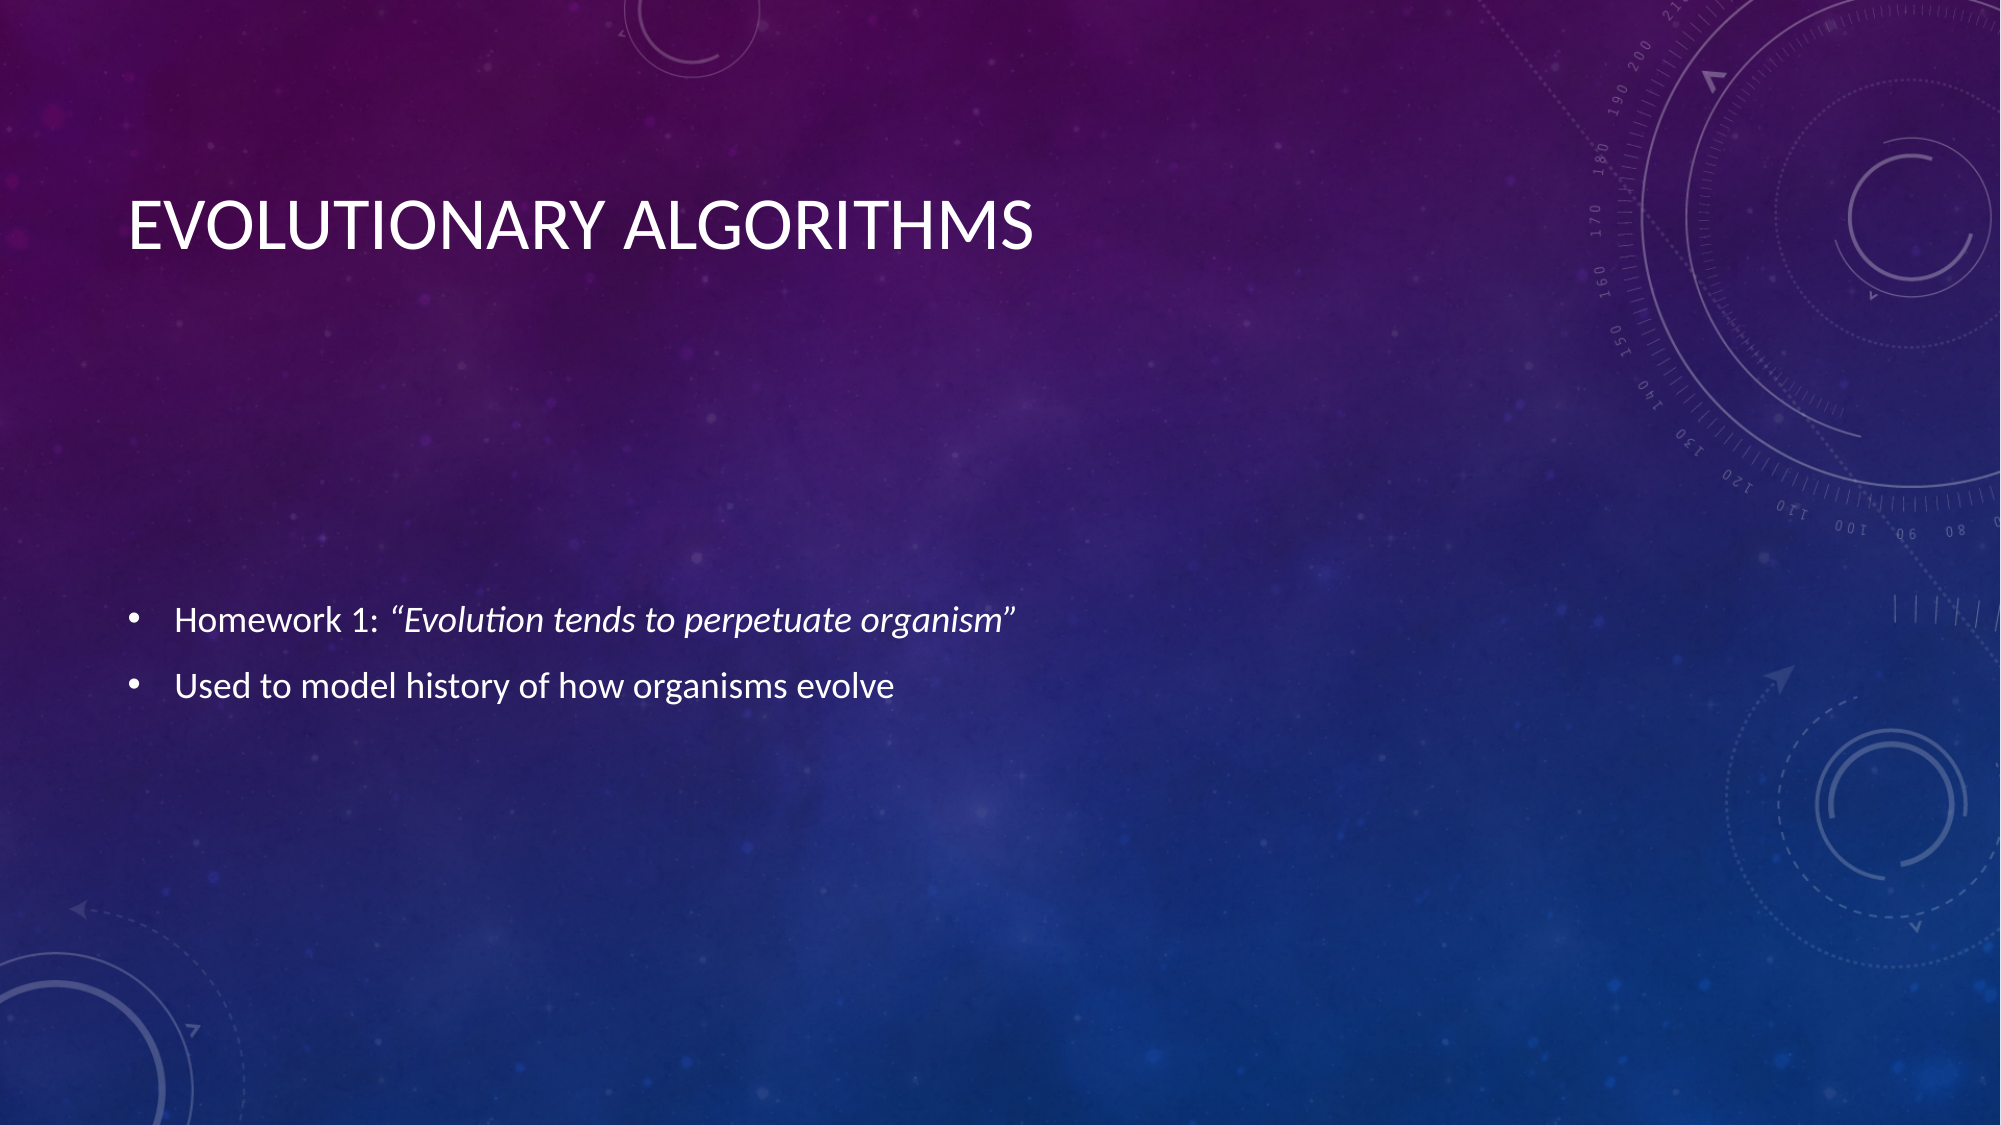

# Evolutionary Algorithms
Homework 1: “Evolution tends to perpetuate organism”
Used to model history of how organisms evolve